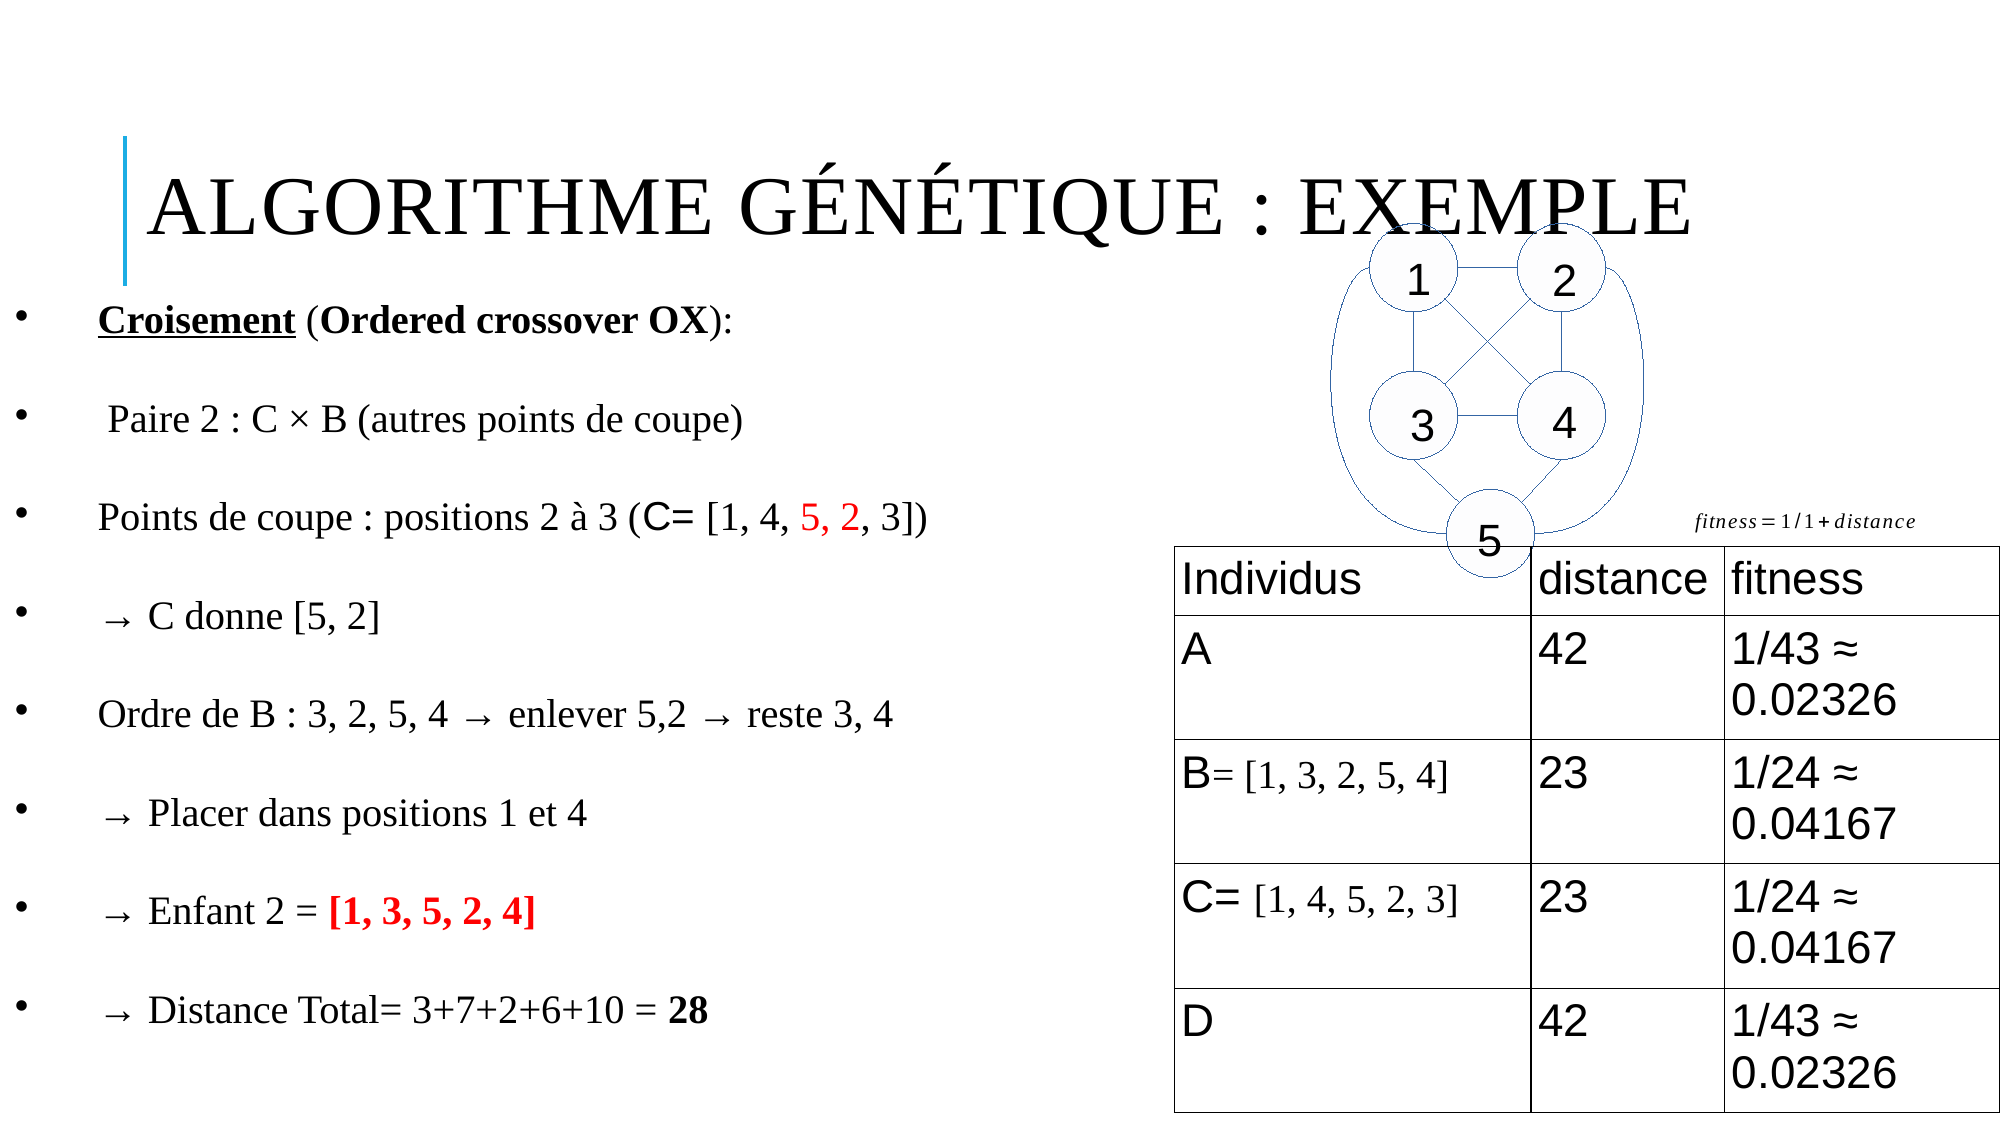

# Algorithme génétique : exemple

1
2
Croisement (Ordered crossover OX):
 Paire 2 : C × B (autres points de coupe)
Points de coupe : positions 2 à 3 (C= [1, 4, 5, 2, 3])
→ C donne [5, 2]
Ordre de B : 3, 2, 5, 4 → enlever 5,2 → reste 3, 4
→ Placer dans positions 1 et 4
→ Enfant 2 = [1, 3, 5, 2, 4]
→ Distance Total= 3+7+2+6+10 = 28

4
3

5

| Individus | distance | fitness |
| --- | --- | --- |
| A | 42 | 1/43 ≈ 0.02326 |
| B= [1, 3, 2, 5, 4] | 23 | 1/24 ≈ 0.04167 |
| C= [1, 4, 5, 2, 3] | 23 | 1/24 ≈ 0.04167 |
| D | 42 | 1/43 ≈ 0.02326 |